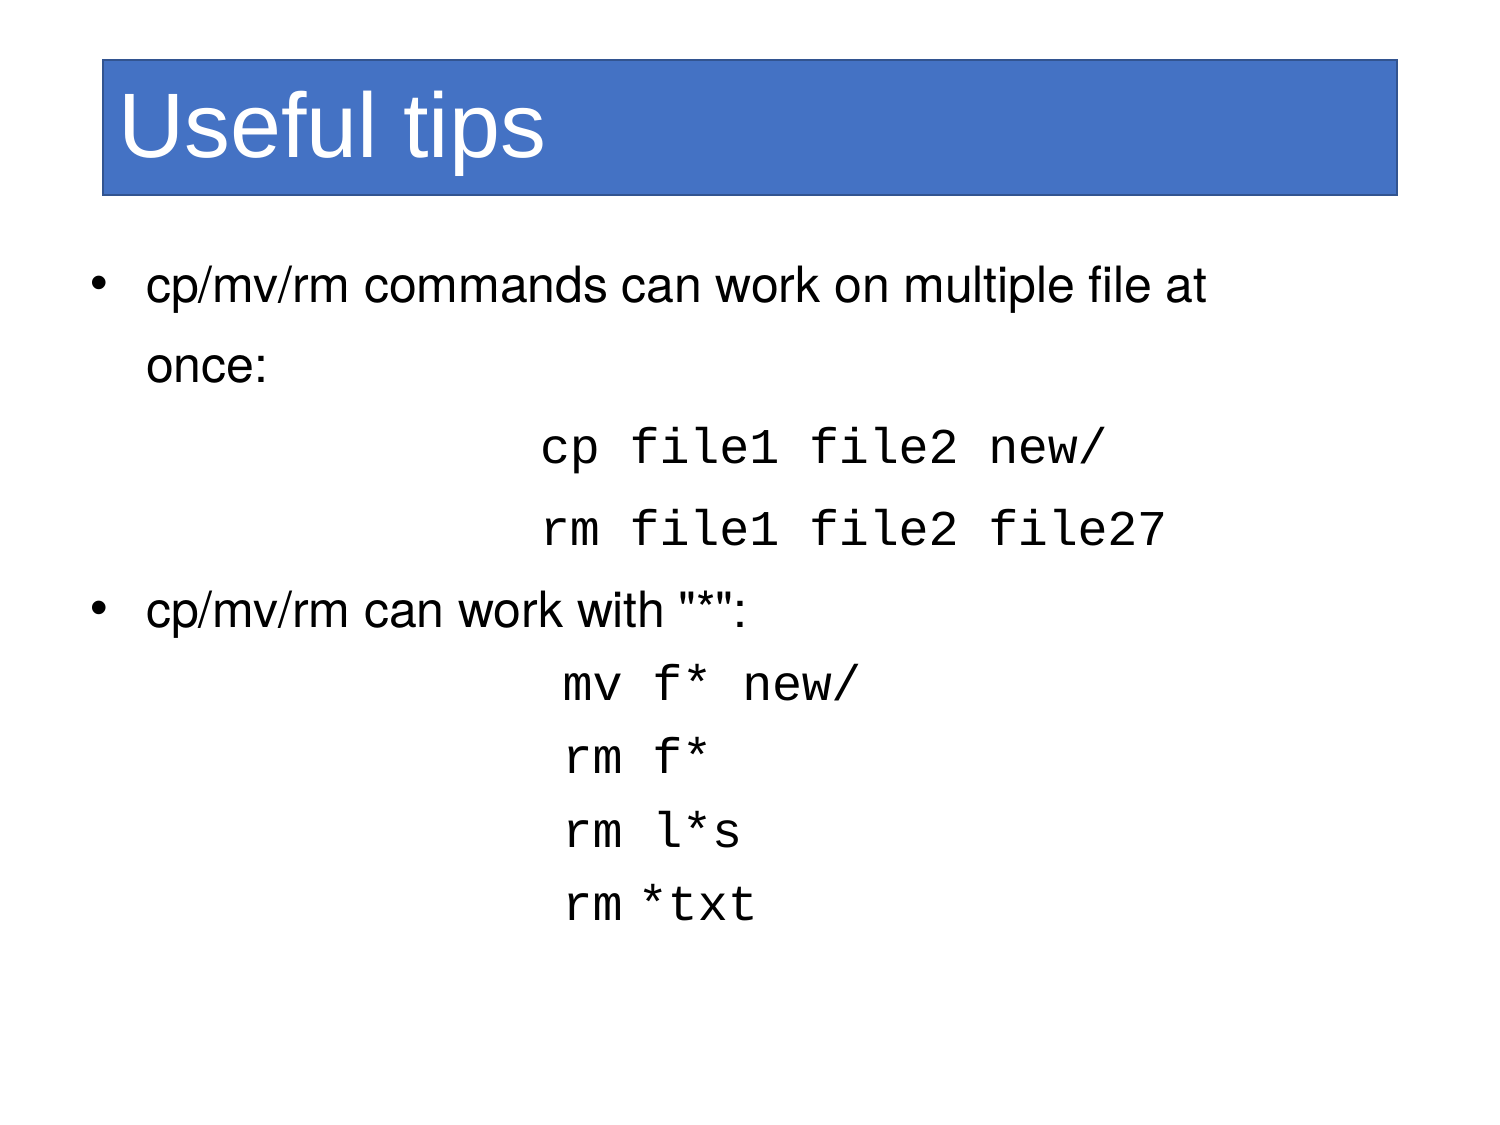

Useful tips
cp/mv/rm commands can work on multiple file at once:
					cp file1 file2 new/
					rm file1 file2 file27
cp/mv/rm can work with "*":
mv f* new/
rm f*
rm l*s
rm	*txt